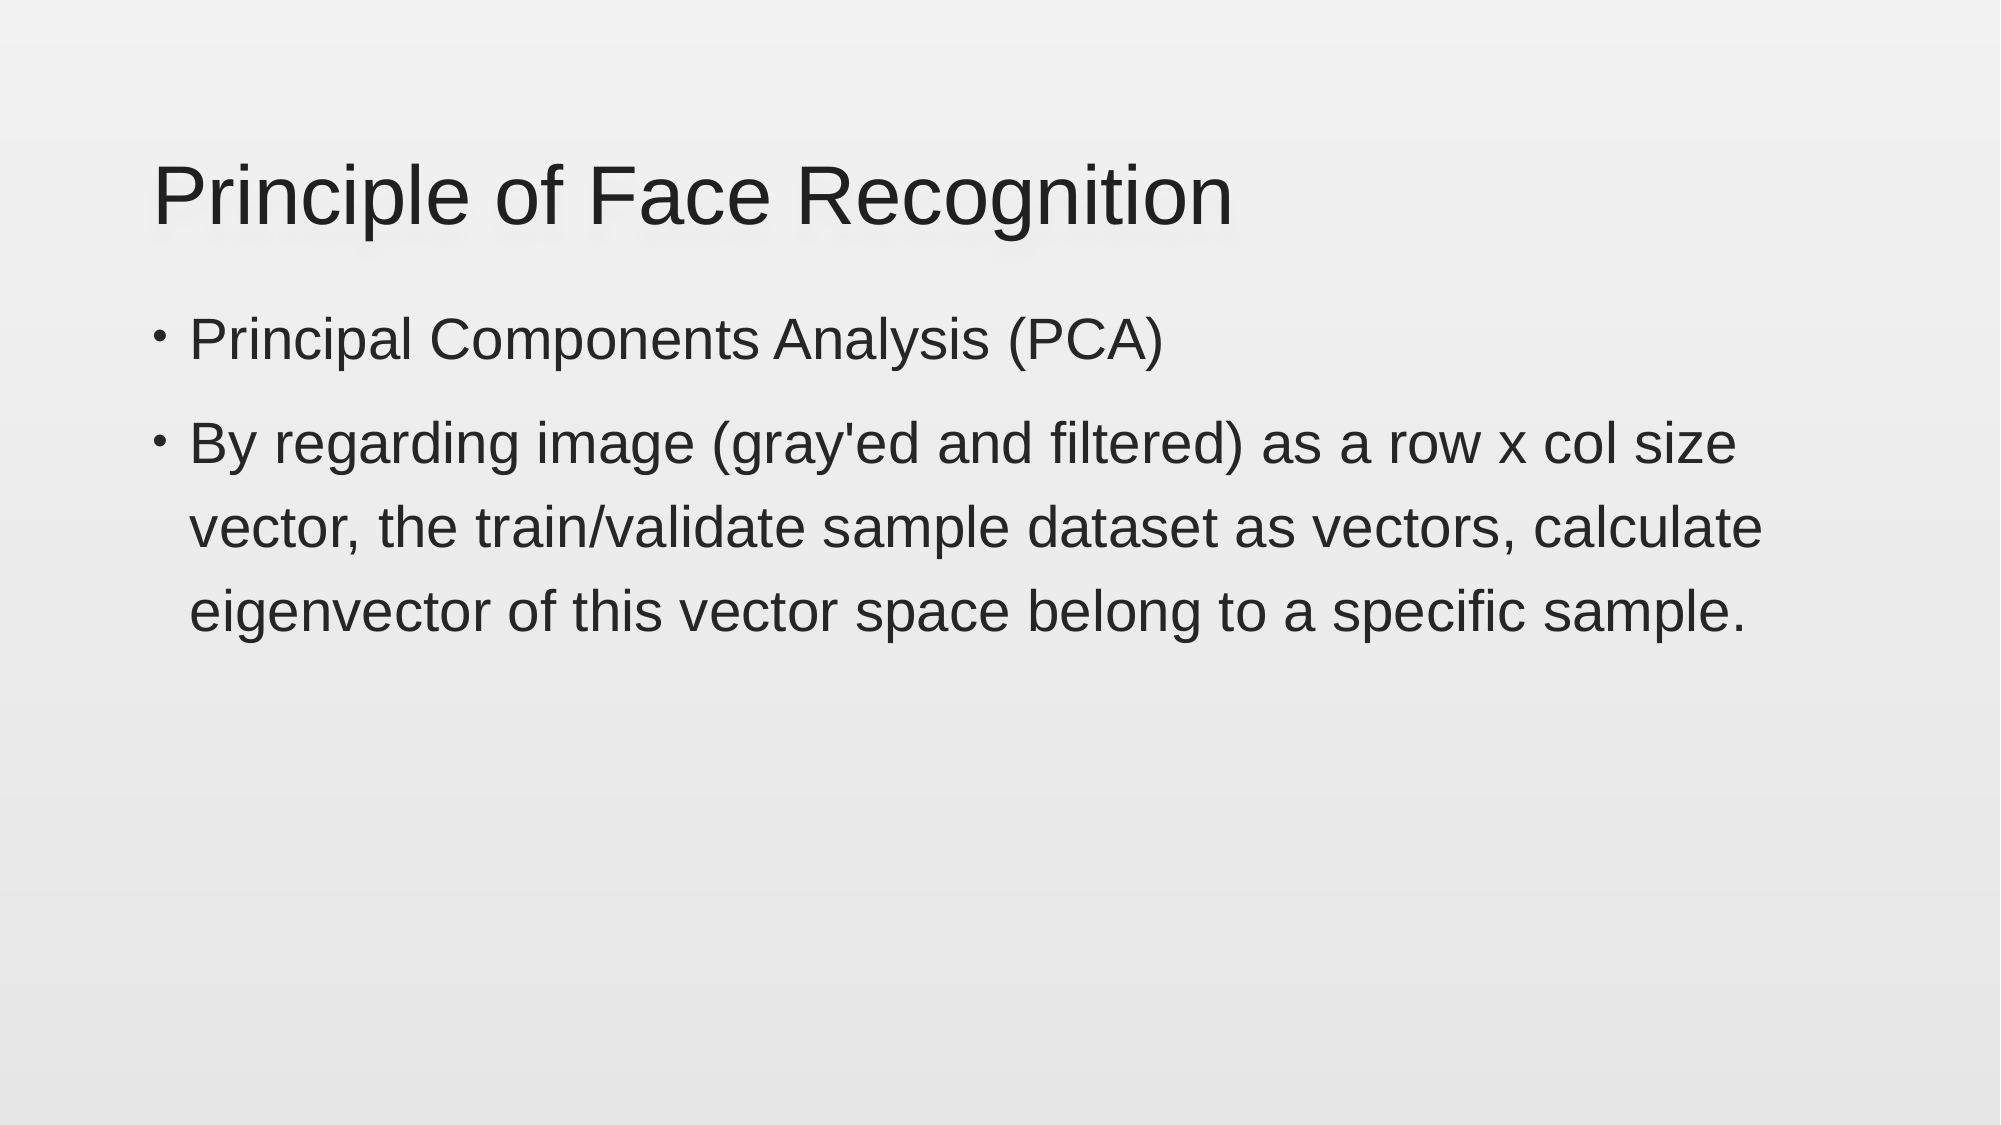

# Principle of Face Recognition
Principal Components Analysis (PCA)
By regarding image (gray'ed and filtered) as a row x col size vector, the train/validate sample dataset as vectors, calculate eigenvector of this vector space belong to a specific sample.